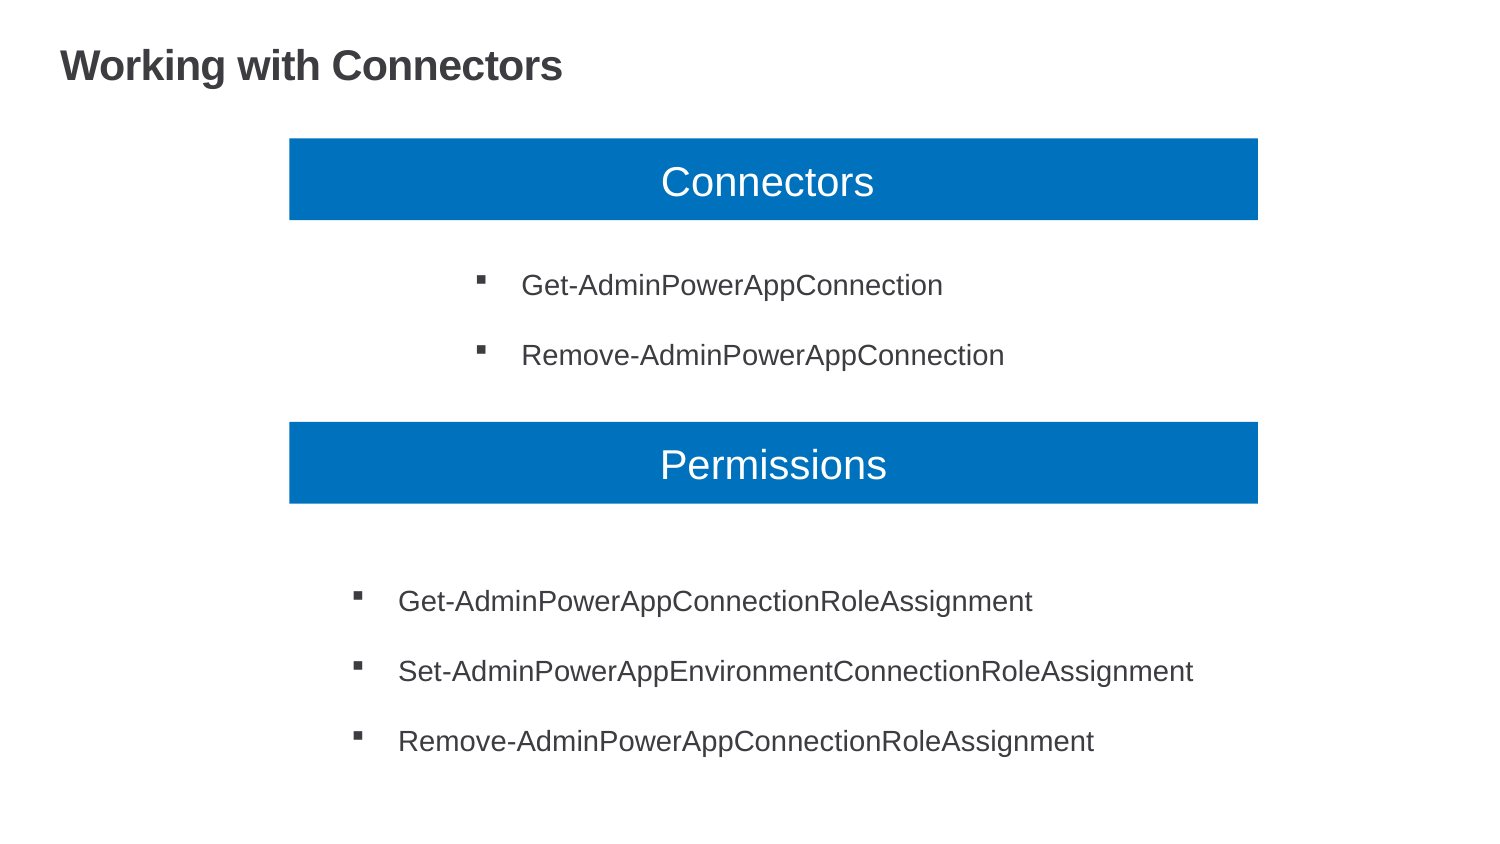

# Working with Connectors
Connectors
Get-AdminPowerAppConnection
Remove-AdminPowerAppConnection
Permissions
Get-AdminPowerAppConnectionRoleAssignment
Set-AdminPowerAppEnvironmentConnectionRoleAssignment
Remove-AdminPowerAppConnectionRoleAssignment